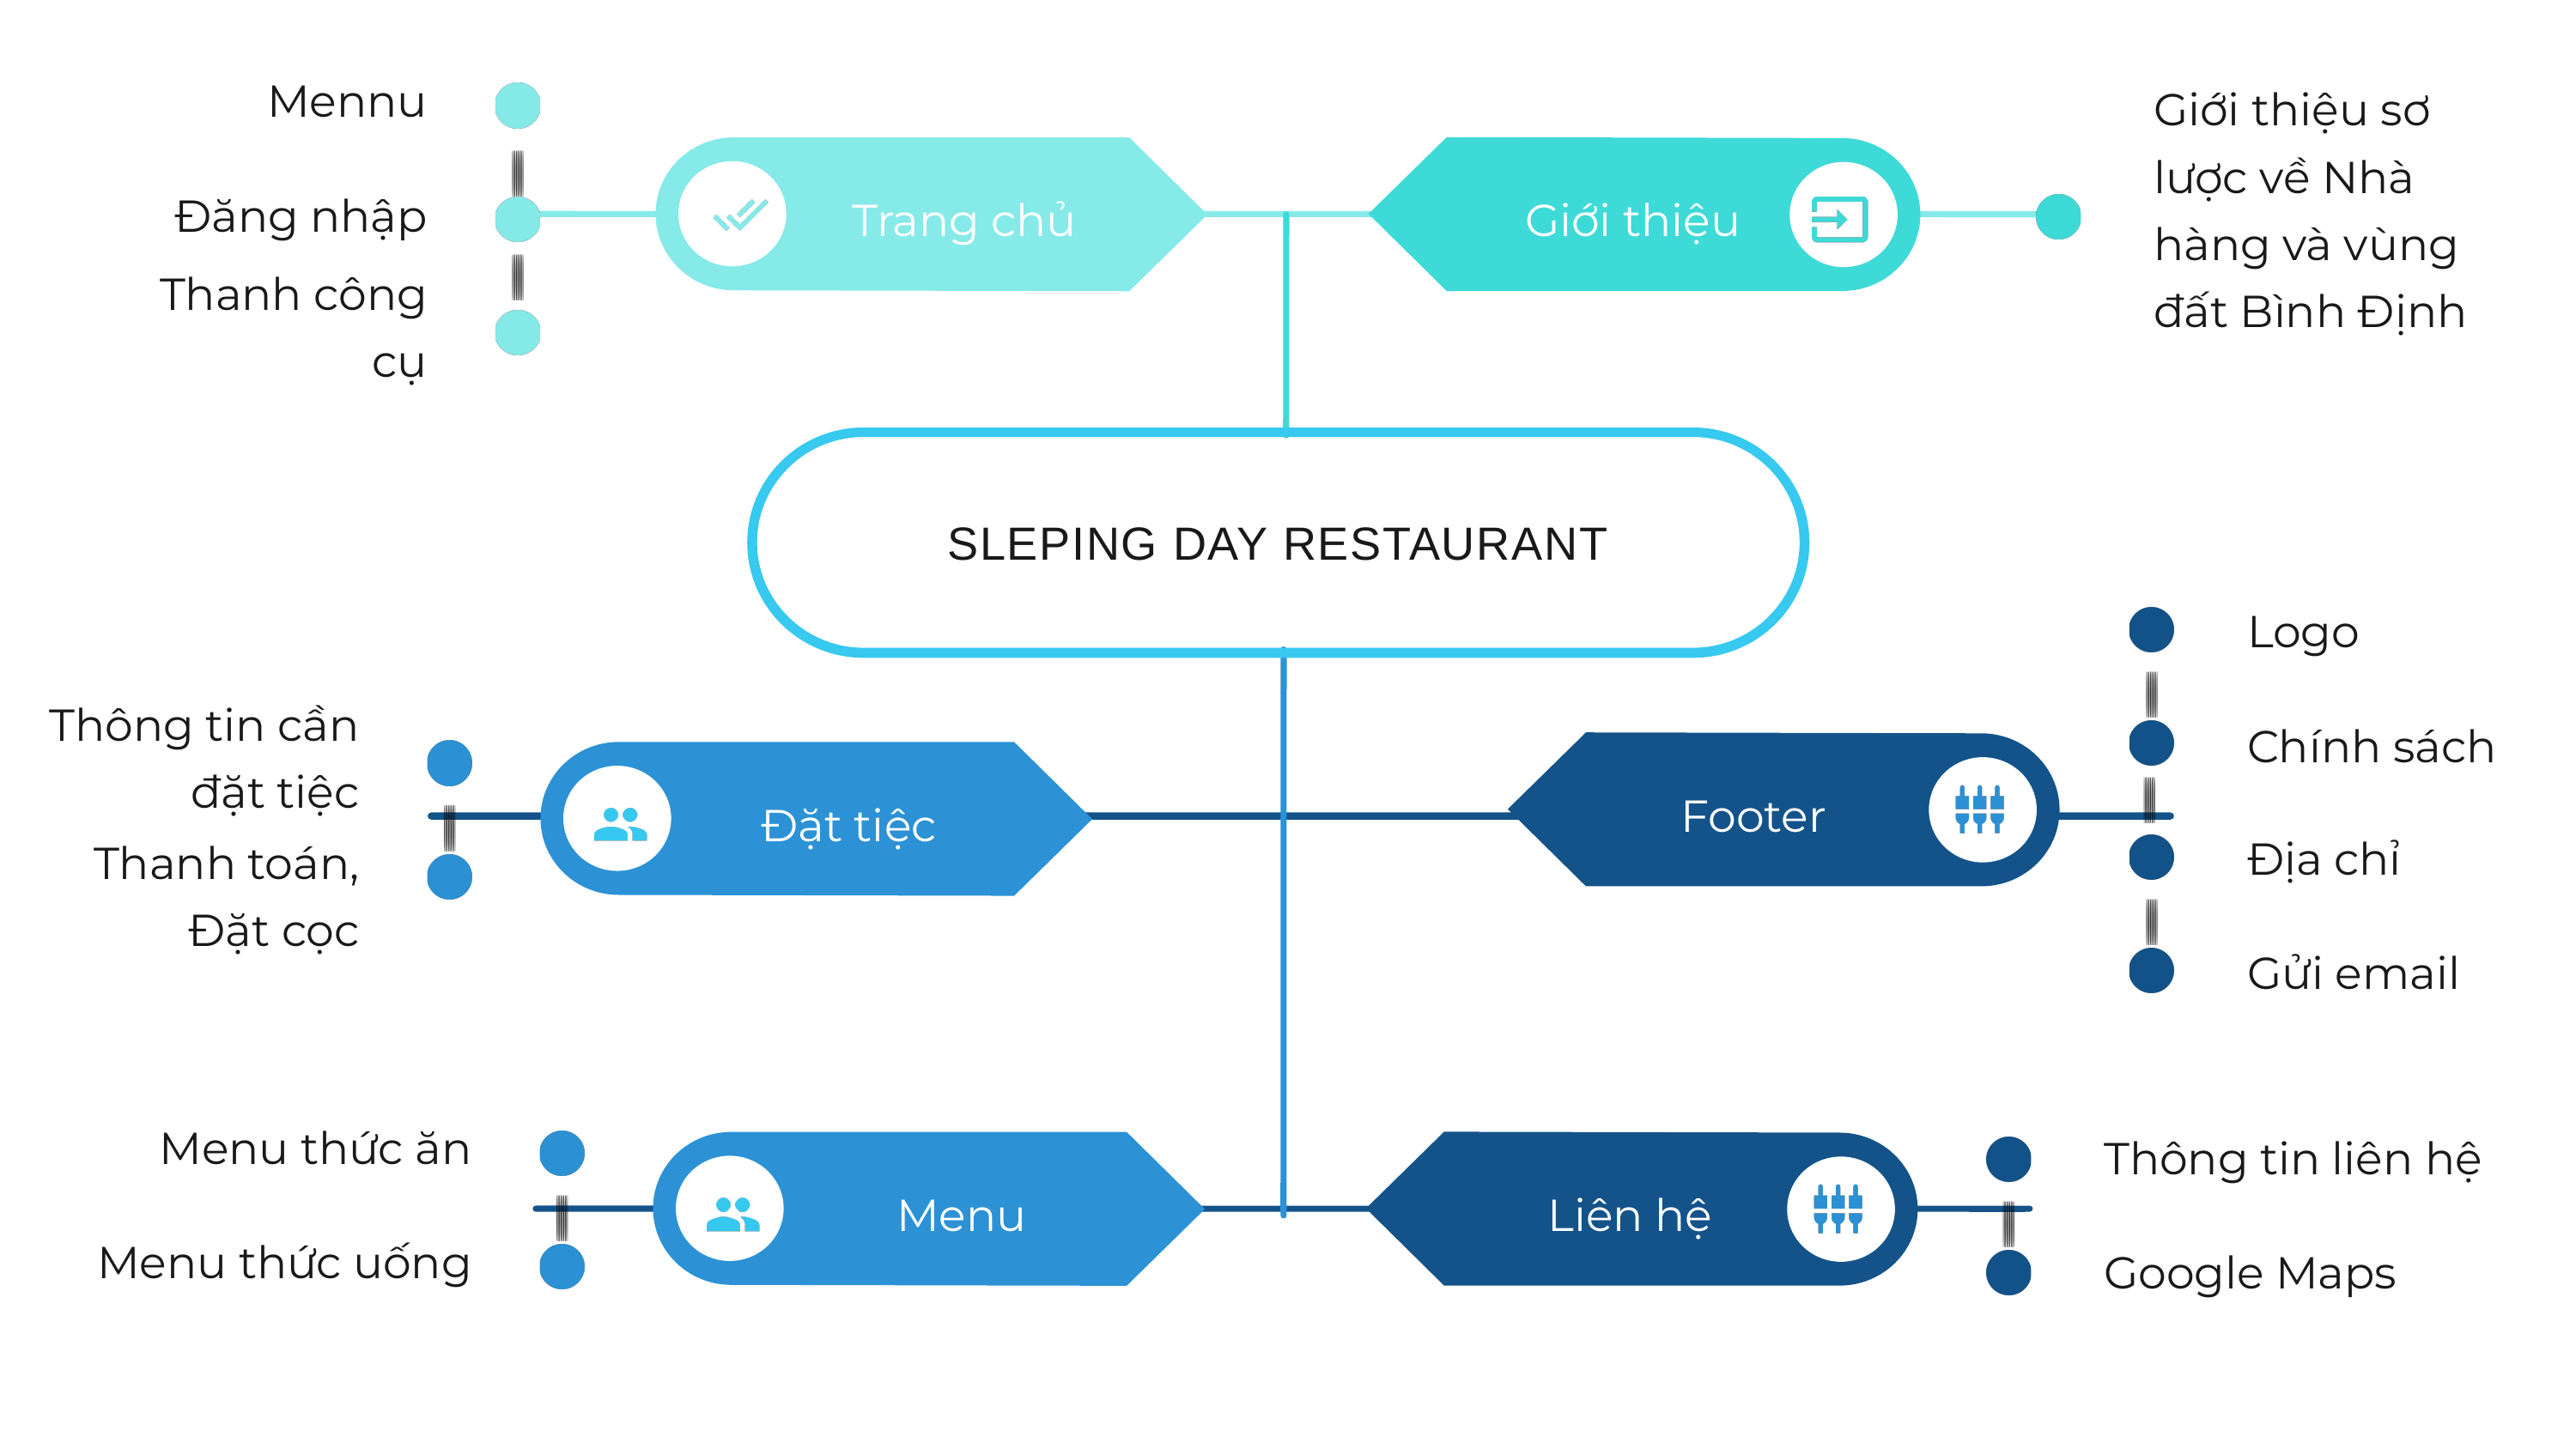

Mennu
Giới thiệu sơ lược về Nhà hàng và vùng đất Bình Định

Đăng nhập
Trang chủ
Giới thiệu

Thanh công cụ

SLEPING DAY RESTAURANT
Logo

Chính sách

Địa chỉ

Gửi email

Thông tin cần đặt tiệc

Footer
Đặt tiệc

Thanh toán, Đặt cọc

Menu thức ăn
Thông tin liên hệ

Menu
Liên hệ

Menu thức uống
Google Maps